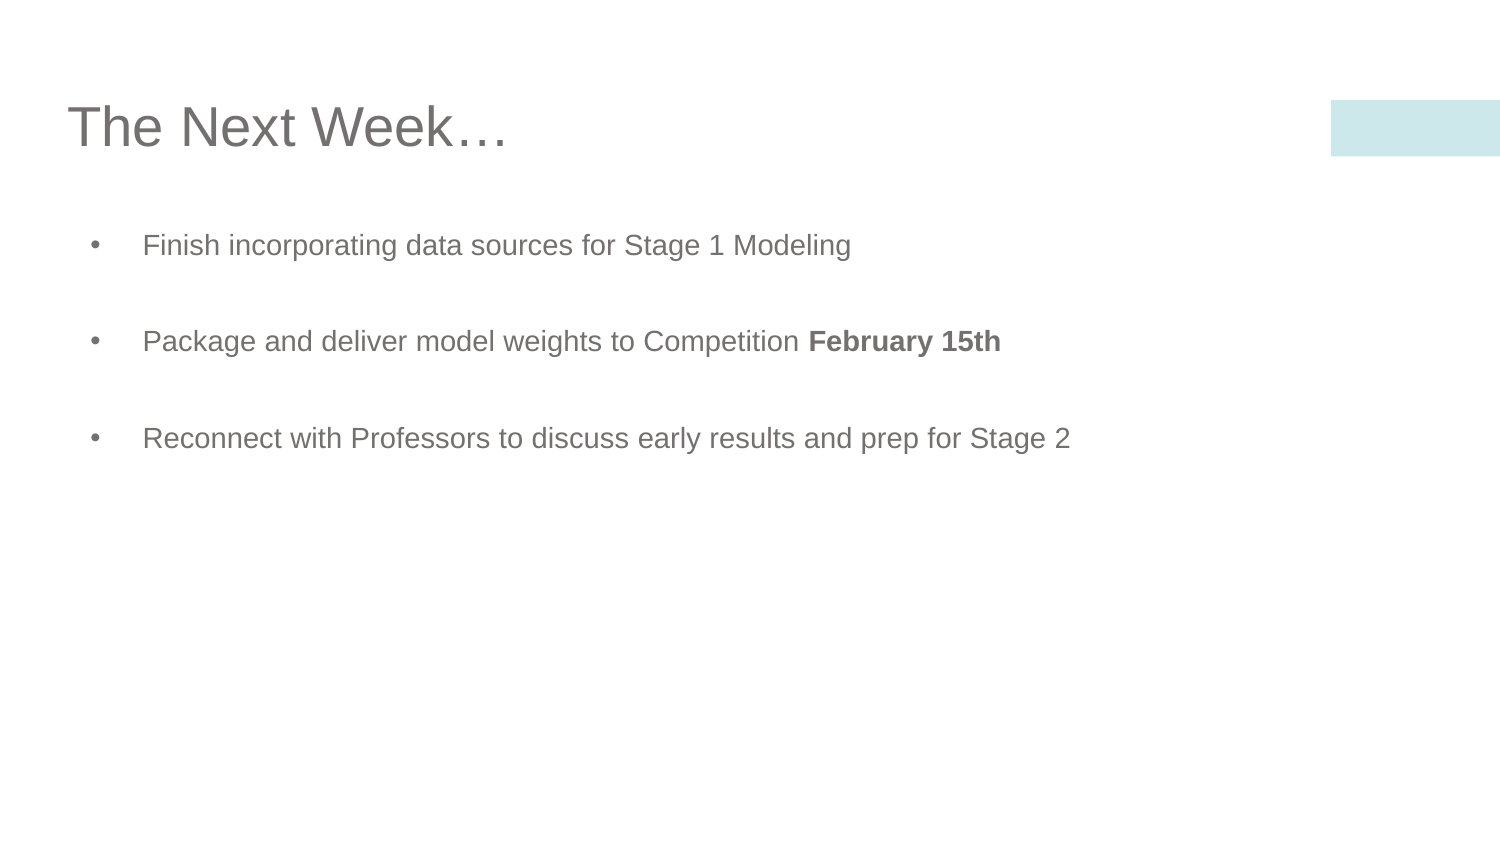

# The Next Week…
Finish incorporating data sources for Stage 1 Modeling

Package and deliver model weights to Competition February 15th

Reconnect with Professors to discuss early results and prep for Stage 2